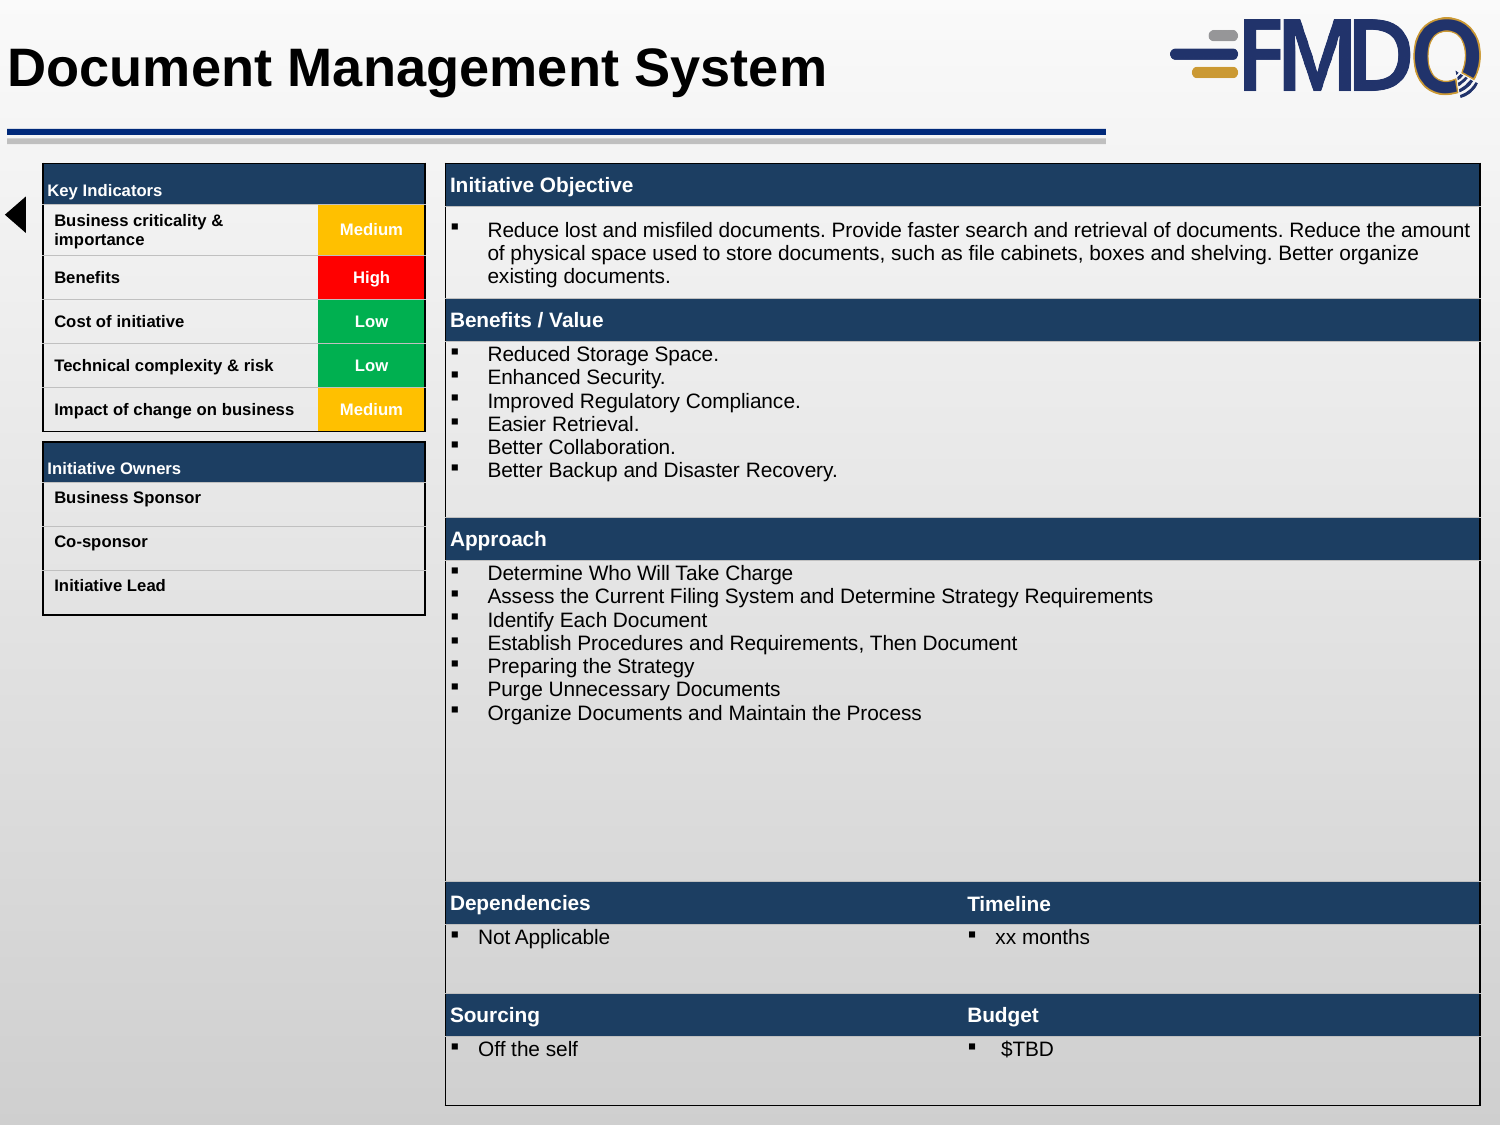

Document Management System
| Key Indicators |  |
| --- | --- |
| Business criticality & importance | Medium |
| Benefits | High |
| Cost of initiative | Low |
| Technical complexity & risk | Low |
| Impact of change on business | Medium |
| Initiative Objective |  |
| --- | --- |
| Reduce lost and misfiled documents. Provide faster search and retrieval of documents. Reduce the amount of physical space used to store documents, such as file cabinets, boxes and shelving. Better organize existing documents. |  |
| Benefits / Value |  |
| Reduced Storage Space. Enhanced Security. Improved Regulatory Compliance. Easier Retrieval. Better Collaboration. Better Backup and Disaster Recovery. |  |
| Approach |  |
| Determine Who Will Take Charge Assess the Current Filing System and Determine Strategy Requirements Identify Each Document Establish Procedures and Requirements, Then Document Preparing the Strategy Purge Unnecessary Documents Organize Documents and Maintain the Process |  |
| Dependencies | Timeline |
| Not Applicable | xx months |
| Sourcing | Budget |
| Off the self | $TBD |

| Initiative Owners |  |
| --- | --- |
| Business Sponsor |  |
| Co-sponsor |  |
| Initiative Lead |  |